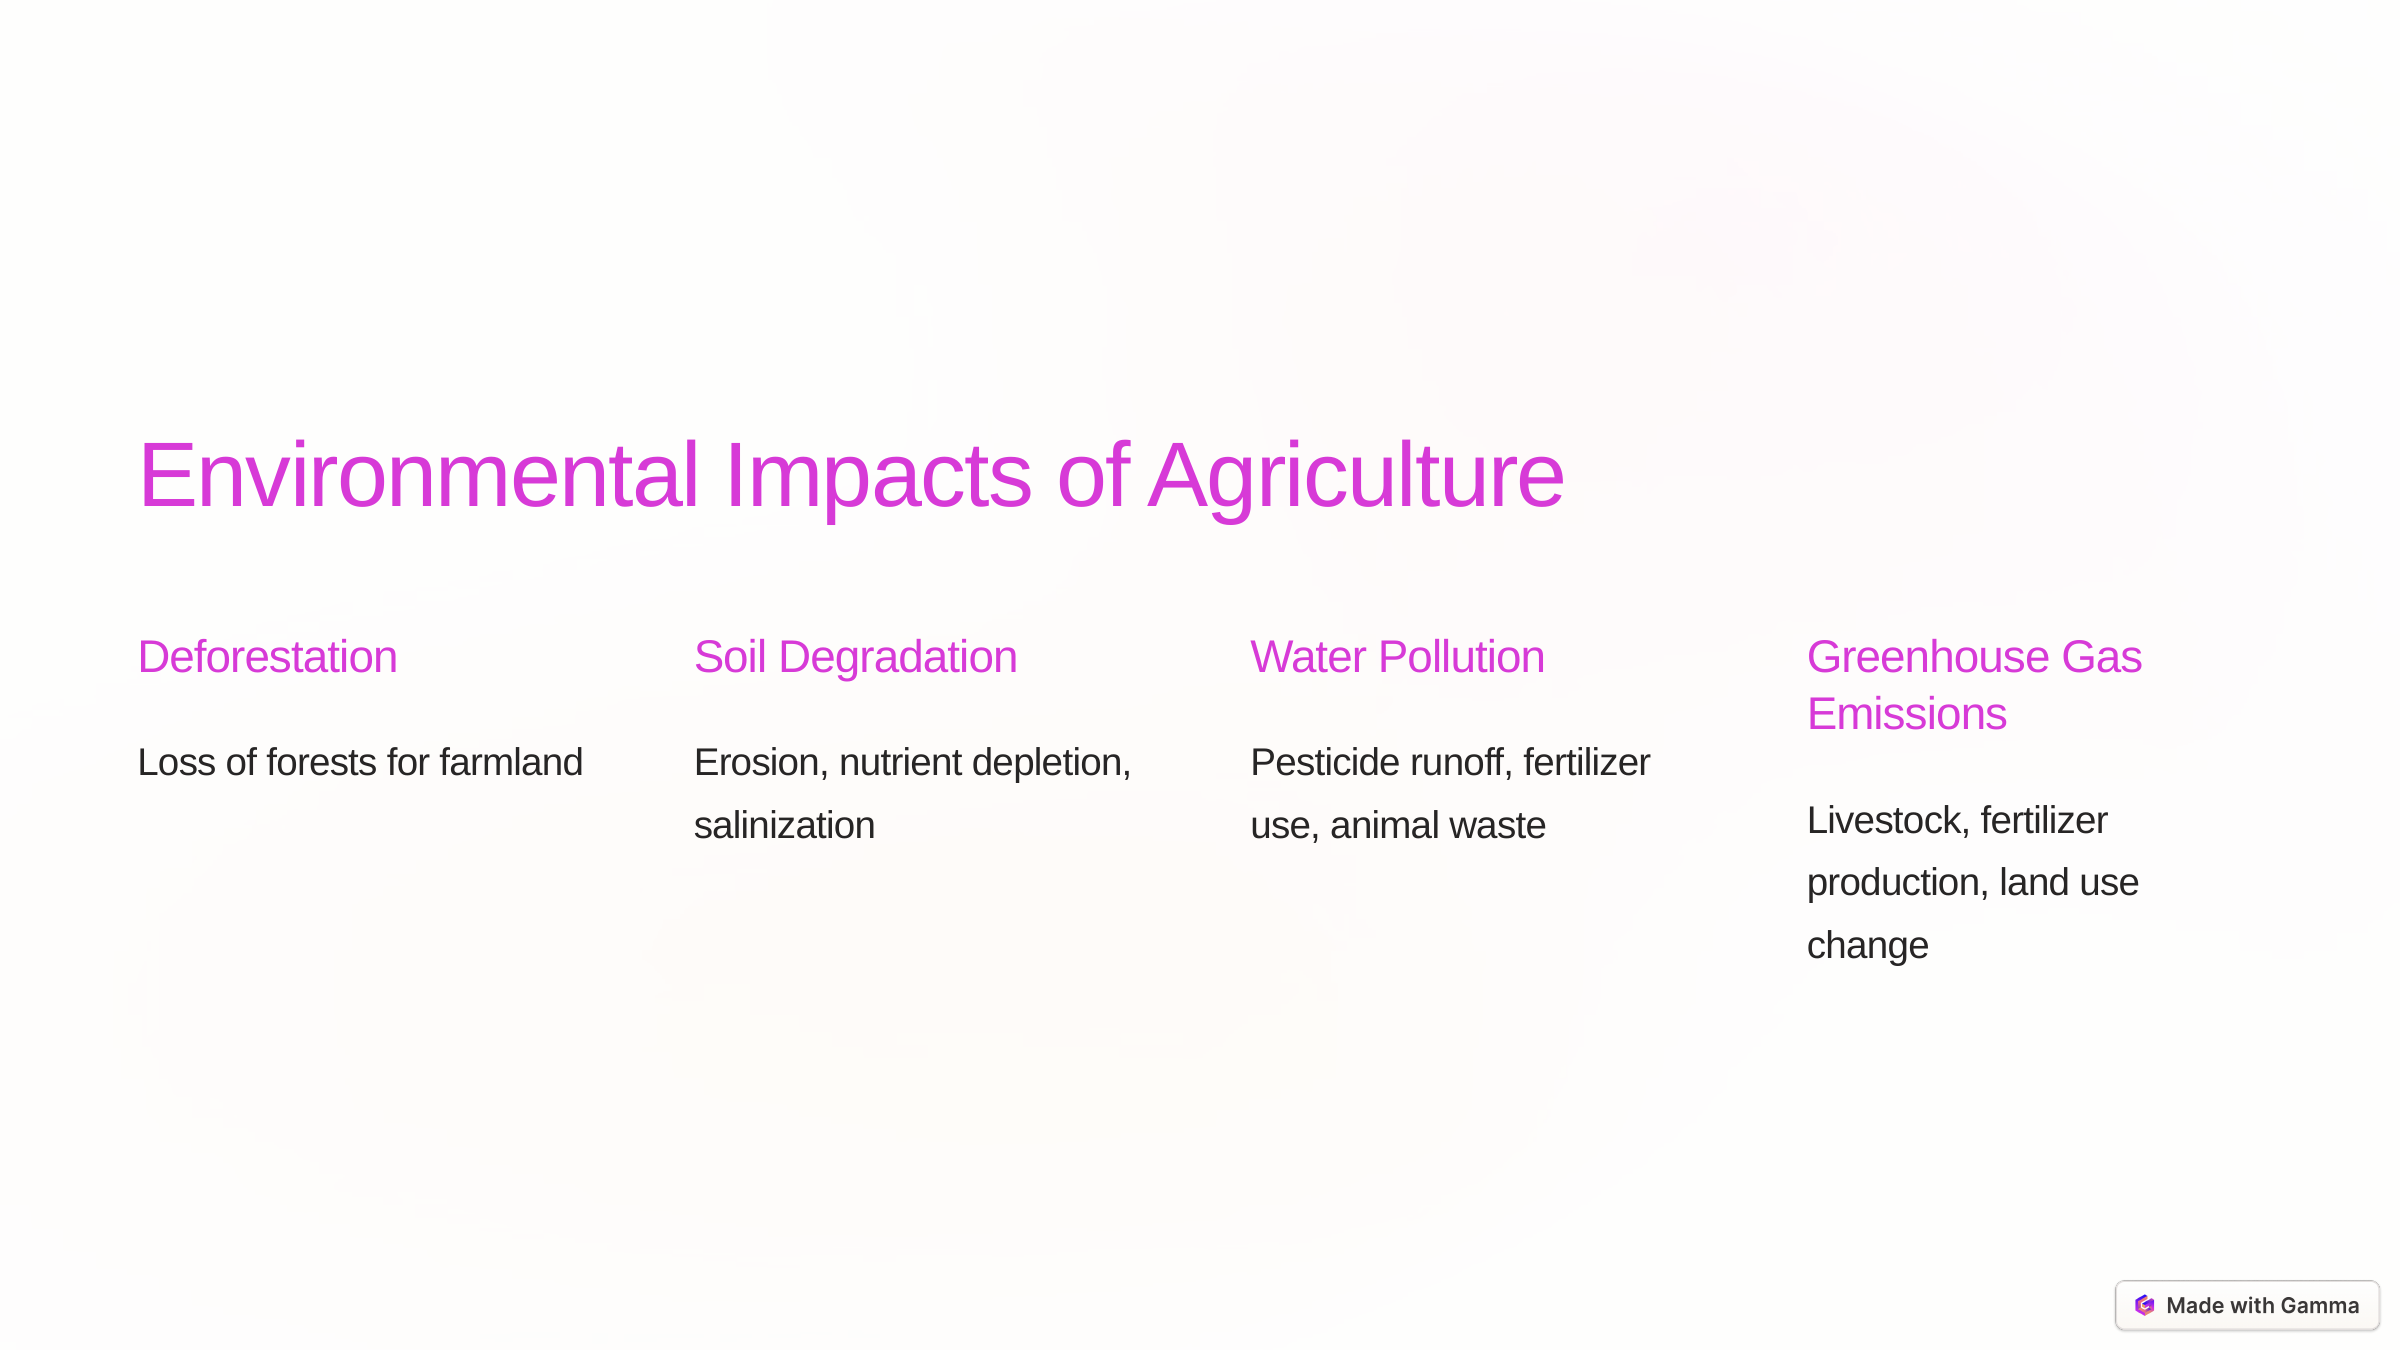

Environmental Impacts of Agriculture
Deforestation
Soil Degradation
Water Pollution
Greenhouse Gas Emissions
Loss of forests for farmland
Erosion, nutrient depletion, salinization
Pesticide runoff, fertilizer use, animal waste
Livestock, fertilizer production, land use change